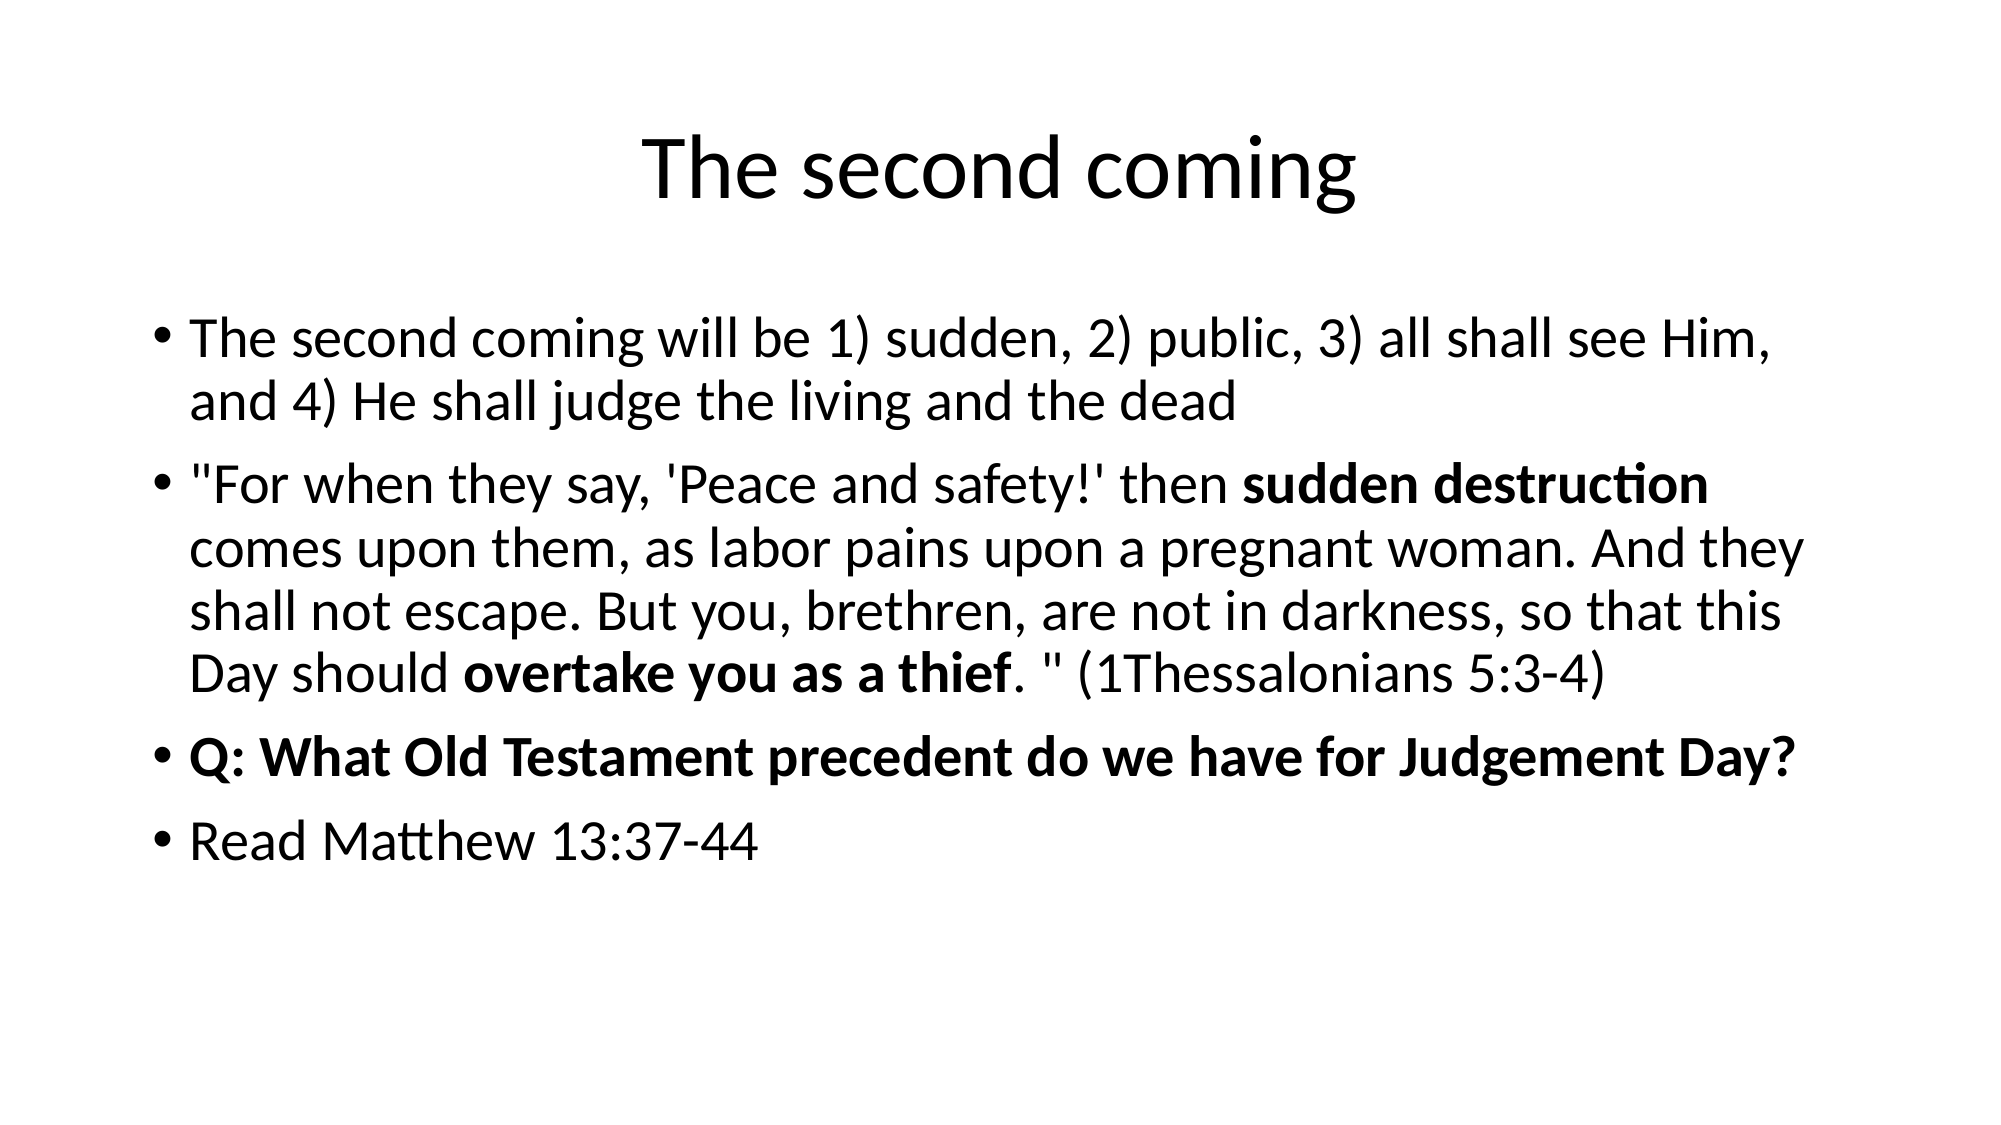

# The second coming
The second coming will be 1) sudden, 2) public, 3) all shall see Him, and 4) He shall judge the living and the dead
"For when they say, 'Peace and safety!' then sudden destruction comes upon them, as labor pains upon a pregnant woman. And they shall not escape. But you, brethren, are not in darkness, so that this Day should overtake you as a thief. " (1Thessalonians 5:3-4)
Q: What Old Testament precedent do we have for Judgement Day?
Read Matthew 13:37-44